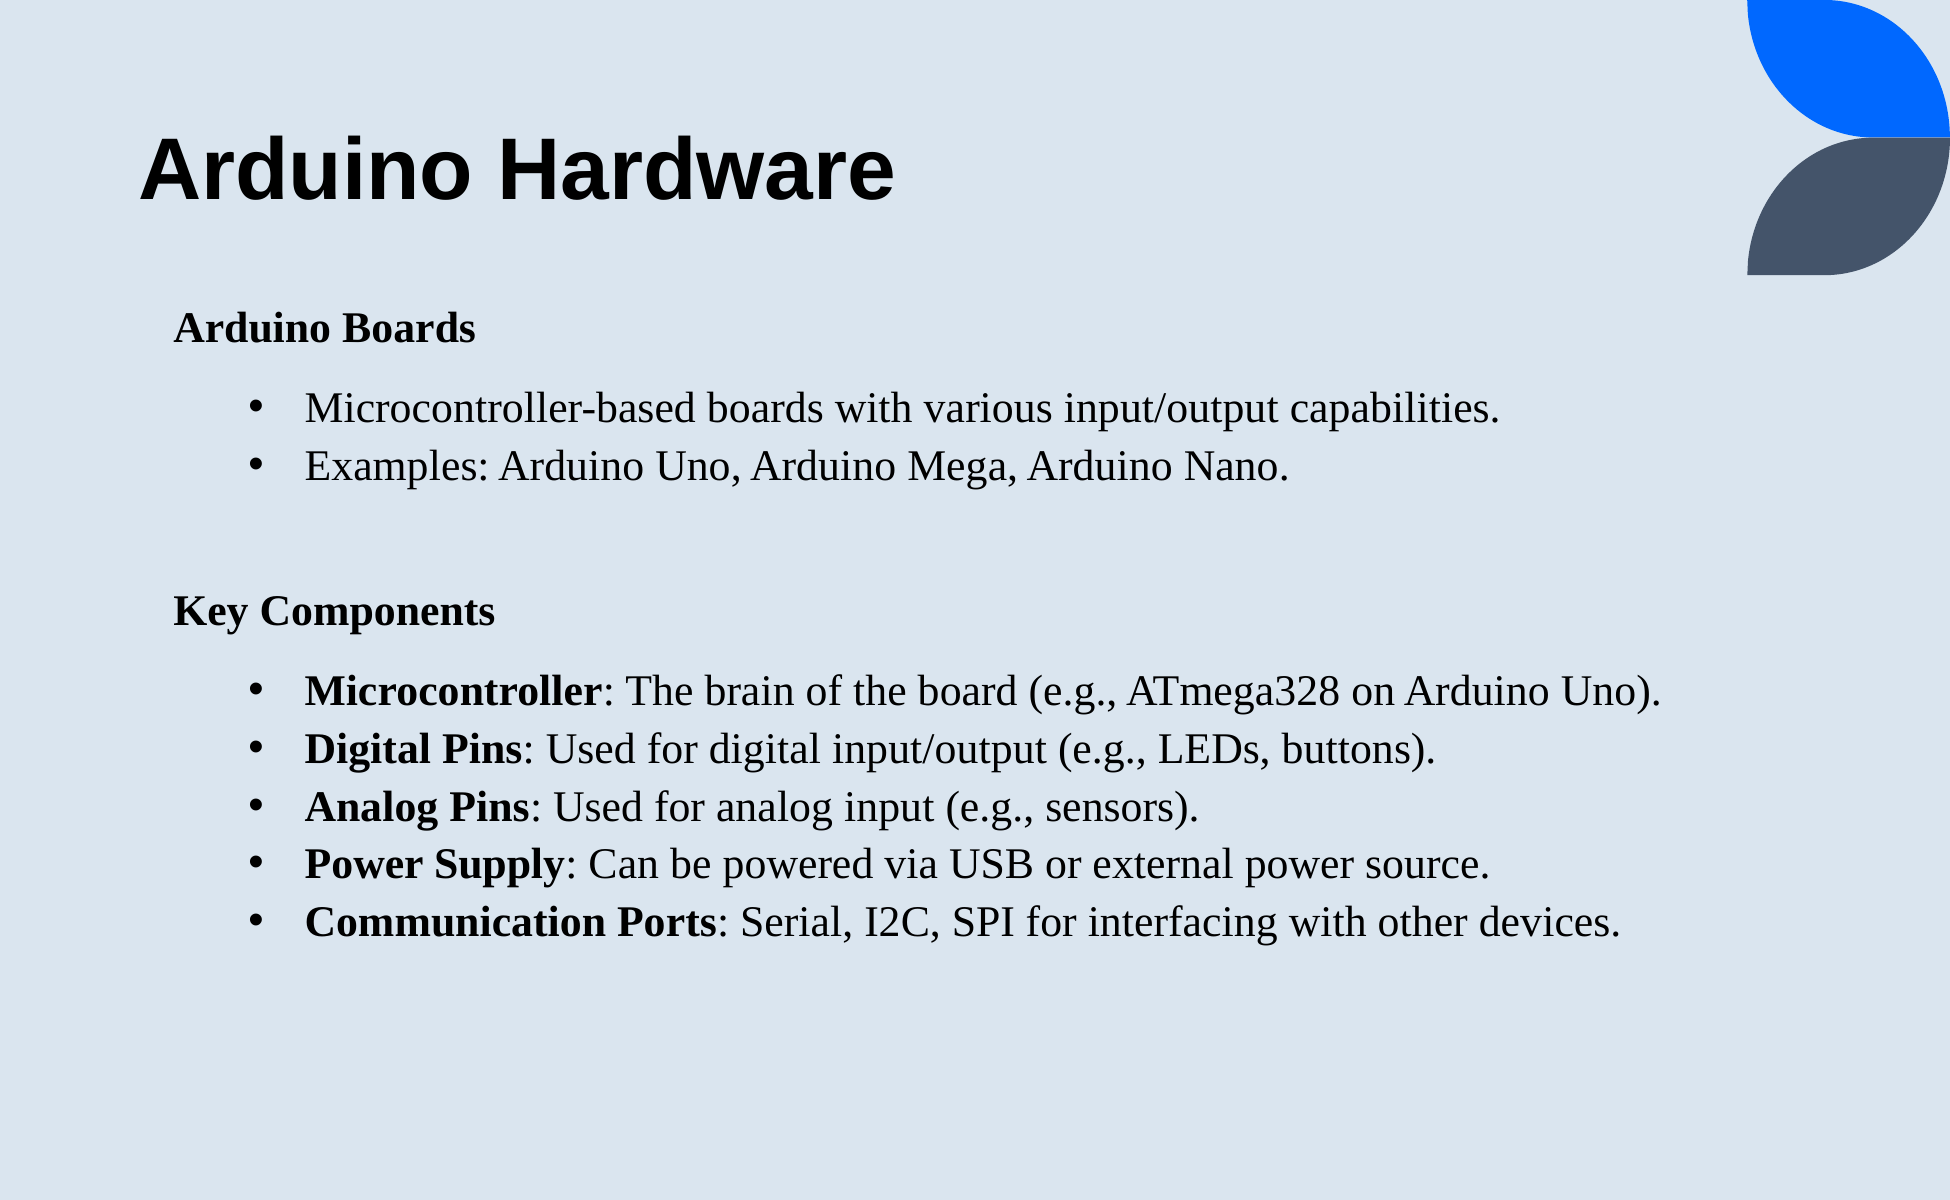

# Arduino Hardware
Arduino Boards

Microcontroller-based boards with various input/output capabilities.
Examples: Arduino Uno, Arduino Mega, Arduino Nano.

Key Components

Microcontroller: The brain of the board (e.g., ATmega328 on Arduino Uno).
Digital Pins: Used for digital input/output (e.g., LEDs, buttons).
Analog Pins: Used for analog input (e.g., sensors).
Power Supply: Can be powered via USB or external power source.
Communication Ports: Serial, I2C, SPI for interfacing with other devices.